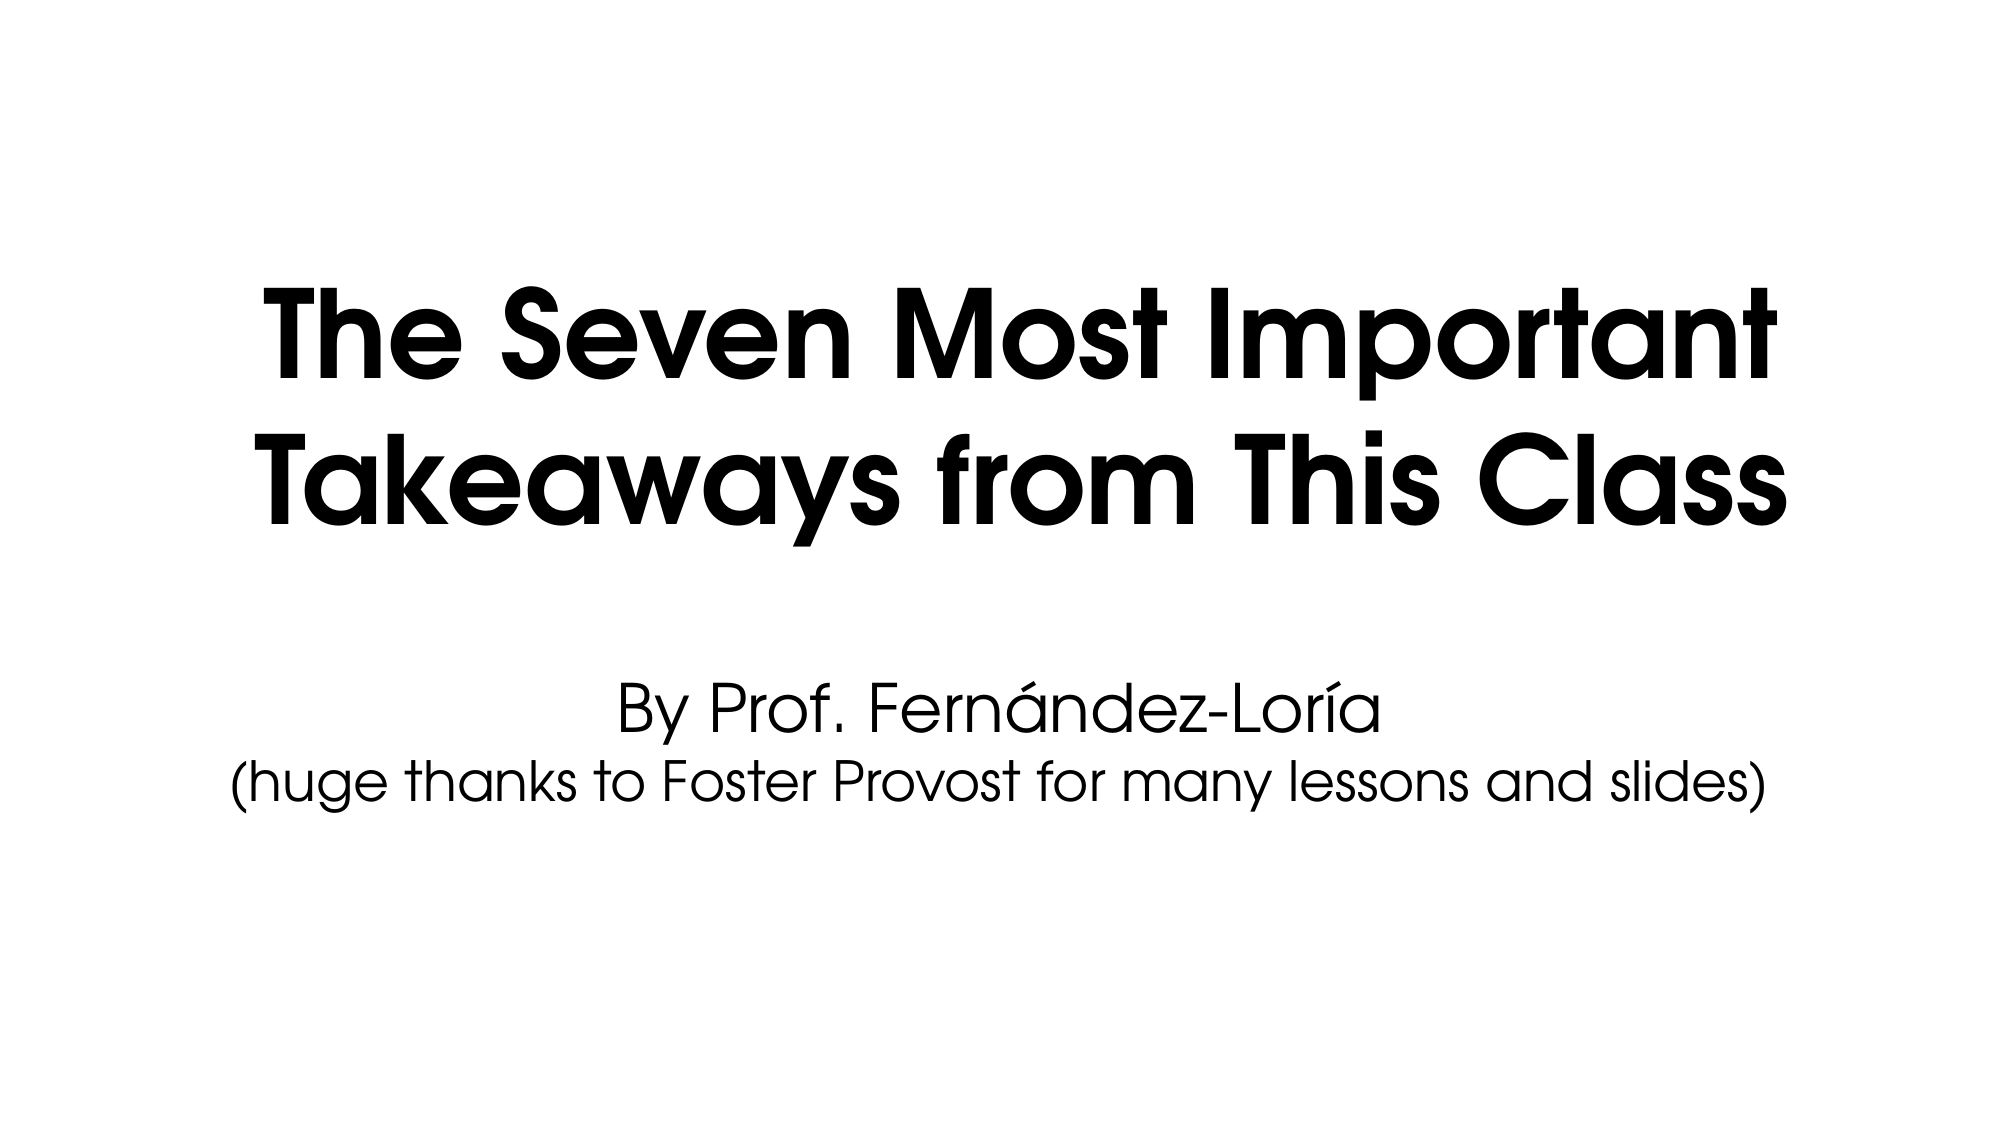

The Seven Most Important Takeaways from This Class
By Prof. Fernández-Loría
(huge thanks to Foster Provost for many lessons and slides)